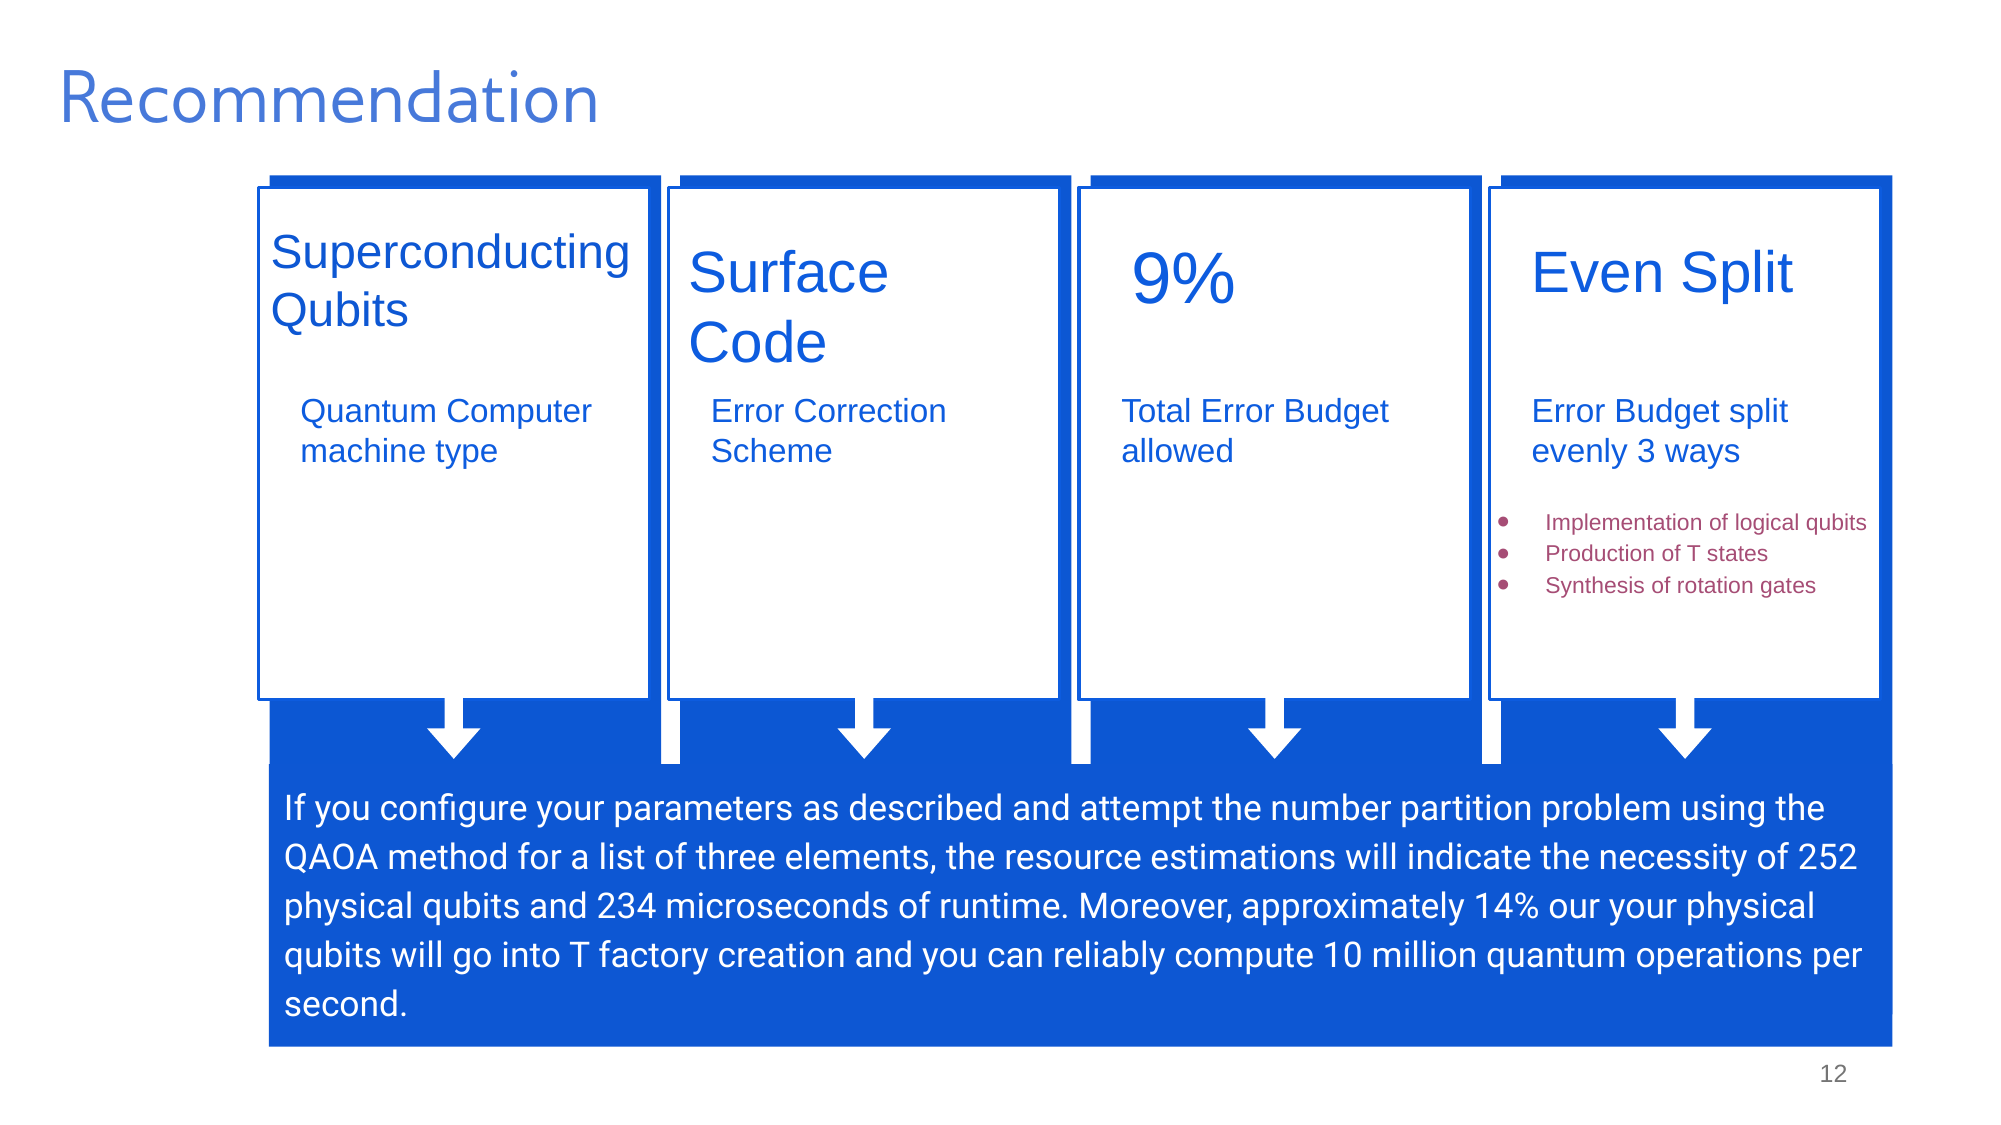

Recommendation

Superconducting Qubits
Quantum Computer machine type

Surface Code
Error Correction Scheme

9%
Total Error Budget allowed

Even Split
Error Budget split evenly 3 ways
Implementation of logical qubits
Production of T states
Synthesis of rotation gates

If you configure your parameters as described and attempt the number partition problem using the QAOA method for a list of three elements, the resource estimations will indicate the necessity of 252 physical qubits and 234 microseconds of runtime. Moreover, approximately 14% our your physical qubits will go into T factory creation and you can reliably compute 10 million quantum operations per second.
12